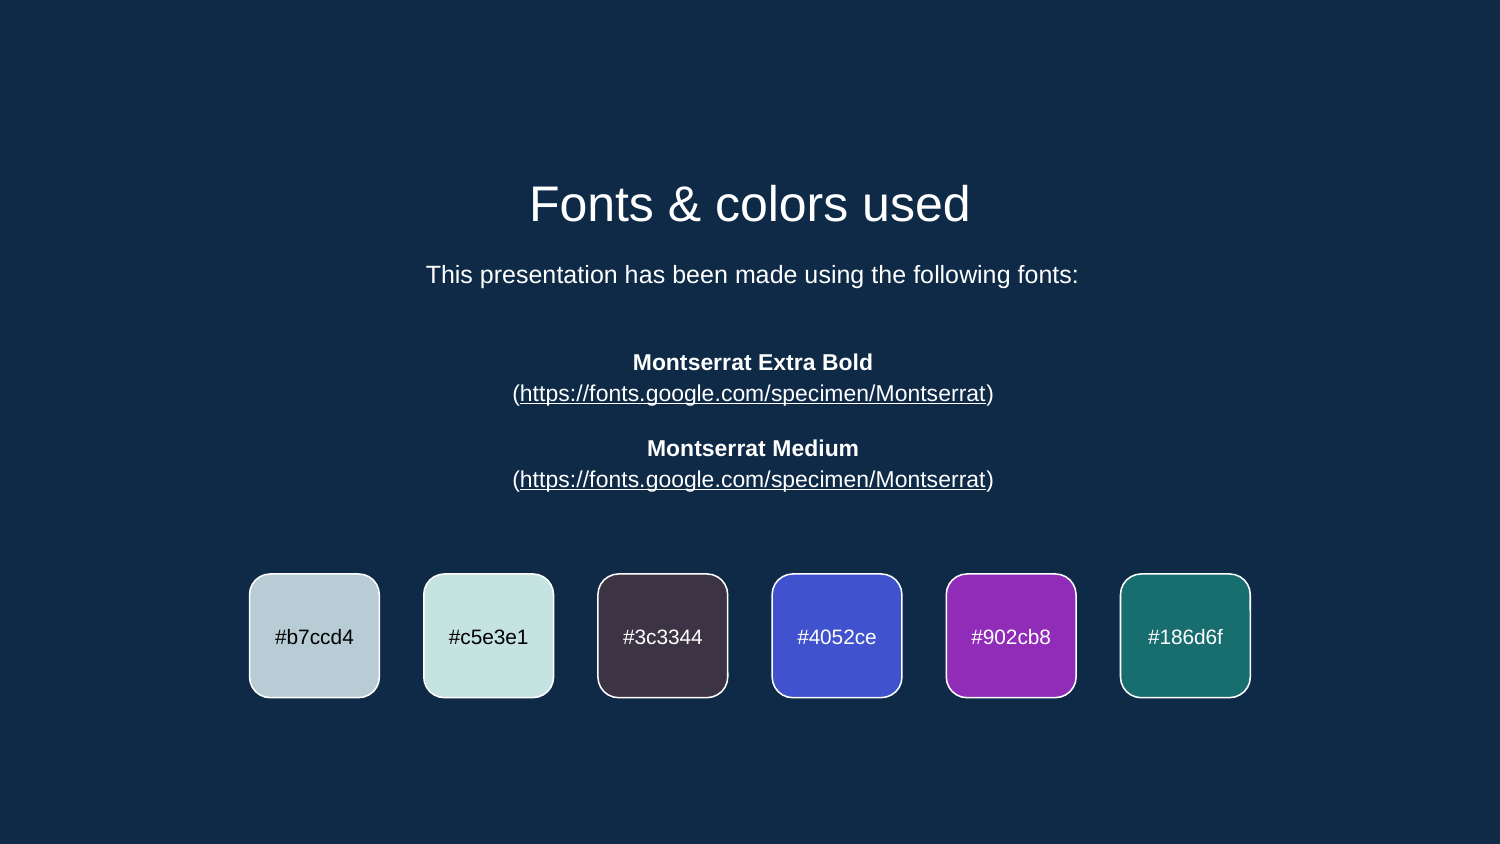

Fonts & colors used
This presentation has been made using the following fonts:

Montserrat Extra Bold
(https://fonts.google.com/specimen/Montserrat)

Montserrat Medium
(https://fonts.google.com/specimen/Montserrat)

#b7ccd4
#c5e3e1
#3c3344
#4052ce
#902cb8
#186d6f